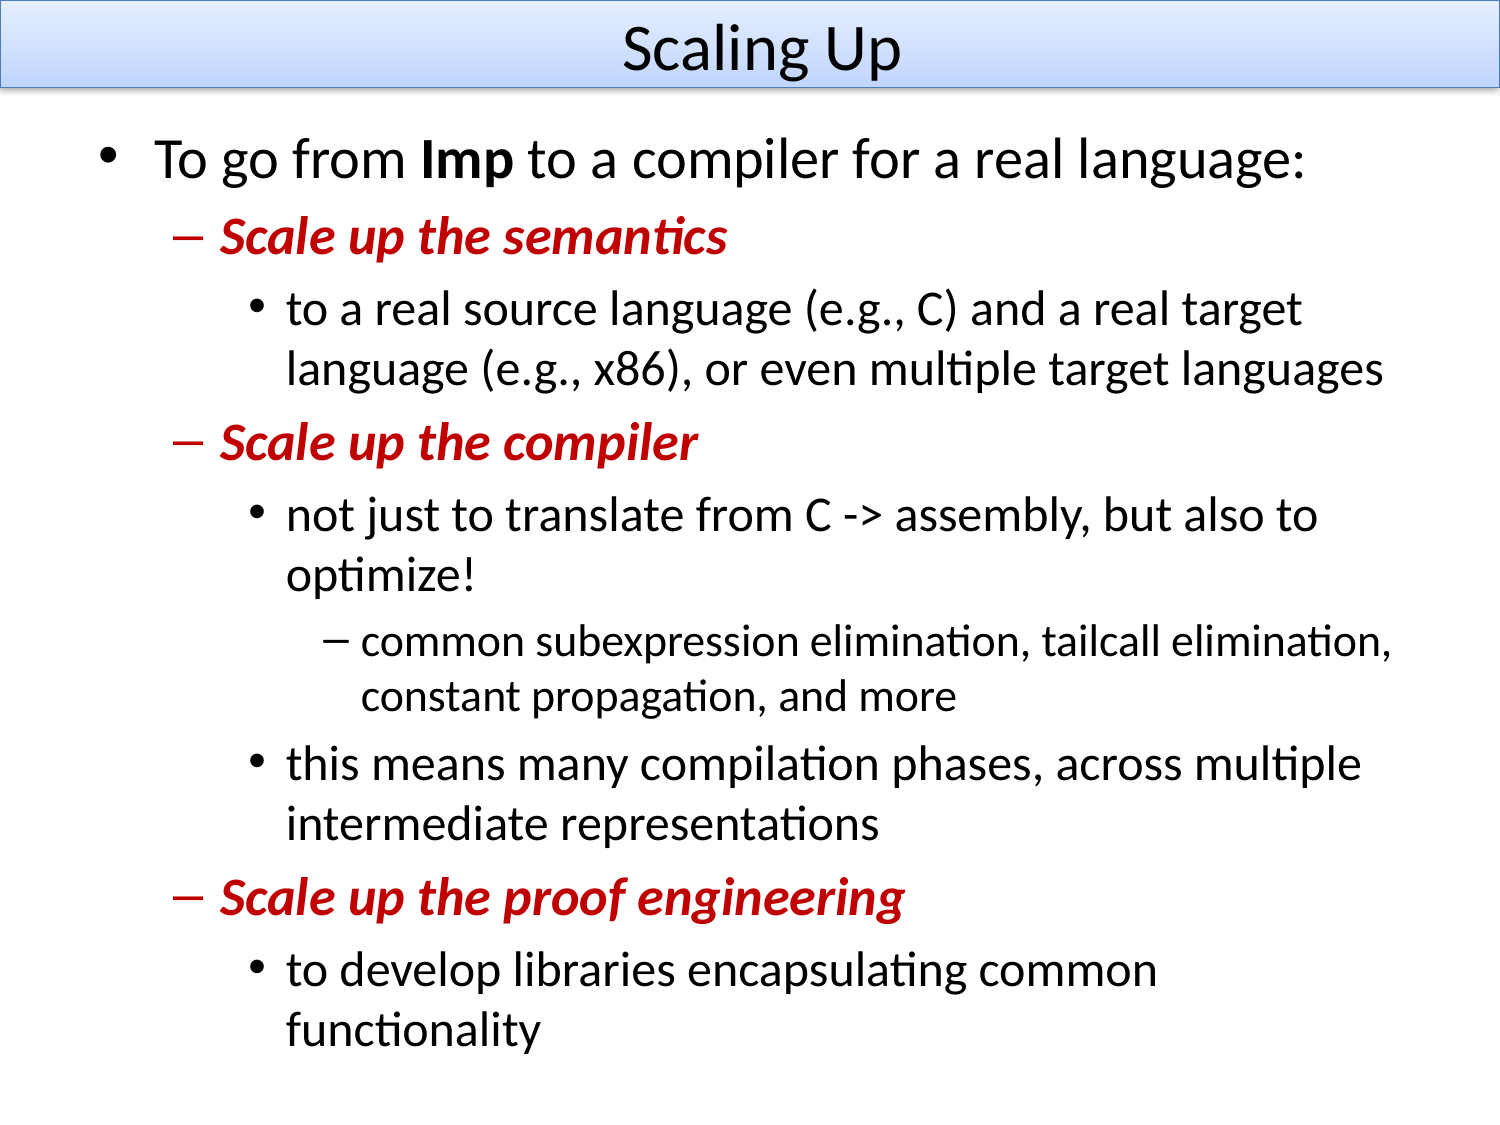

# Scaling Up
To go from Imp to a compiler for a real language:
Scale up the semantics
to a real source language (e.g., C) and a real target language (e.g., x86), or even multiple target languages
Scale up the compiler
not just to translate from C -> assembly, but also to optimize!
common subexpression elimination, tailcall elimination, constant propagation, and more
this means many compilation phases, across multiple intermediate representations
Scale up the proof engineering
to develop libraries encapsulating common functionality